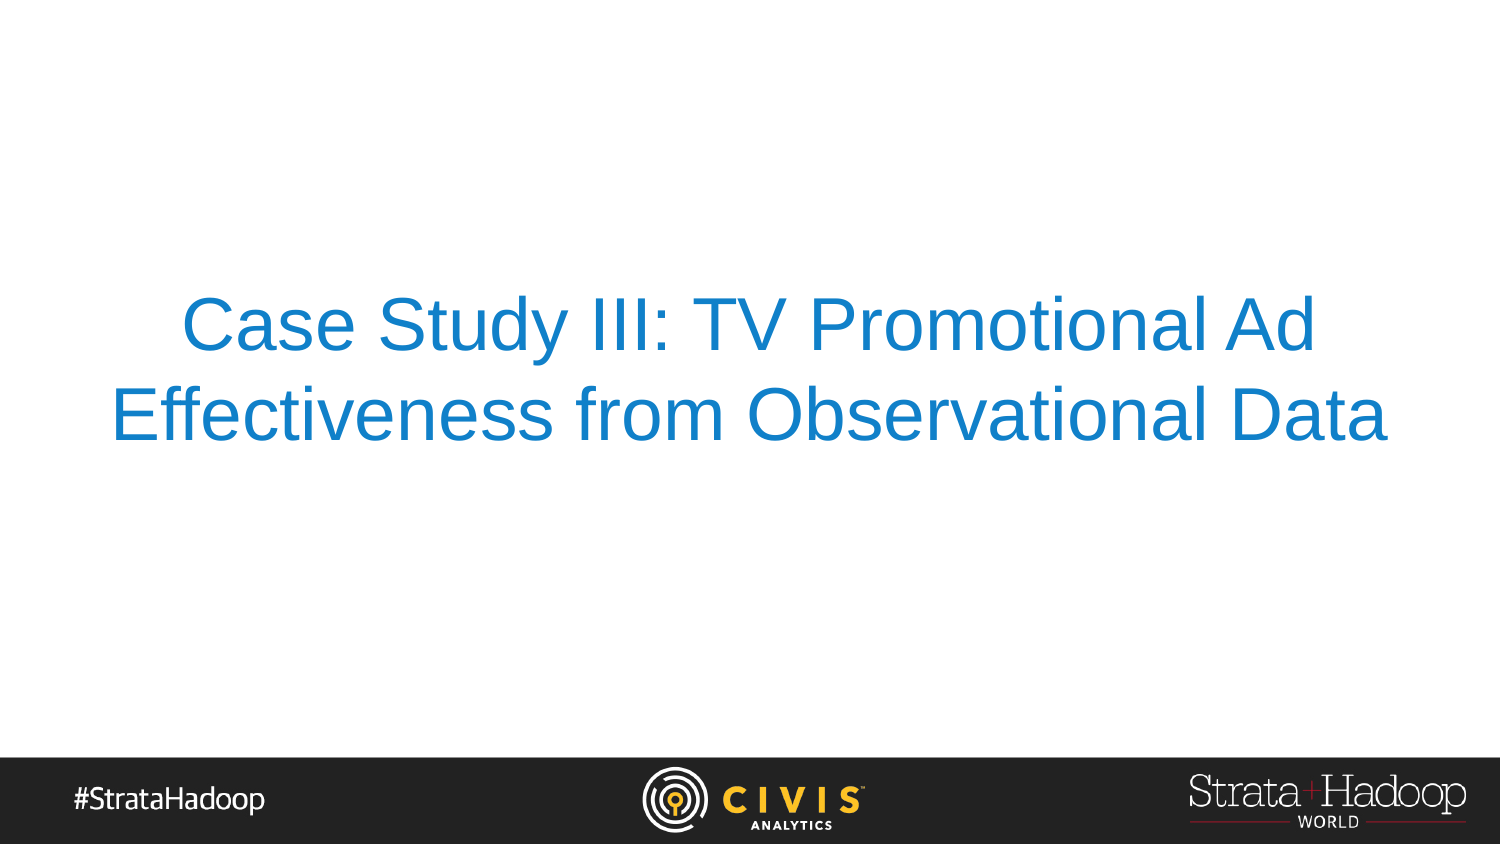

# Case Study III: TV Promotional Ad Effectiveness from Observational Data